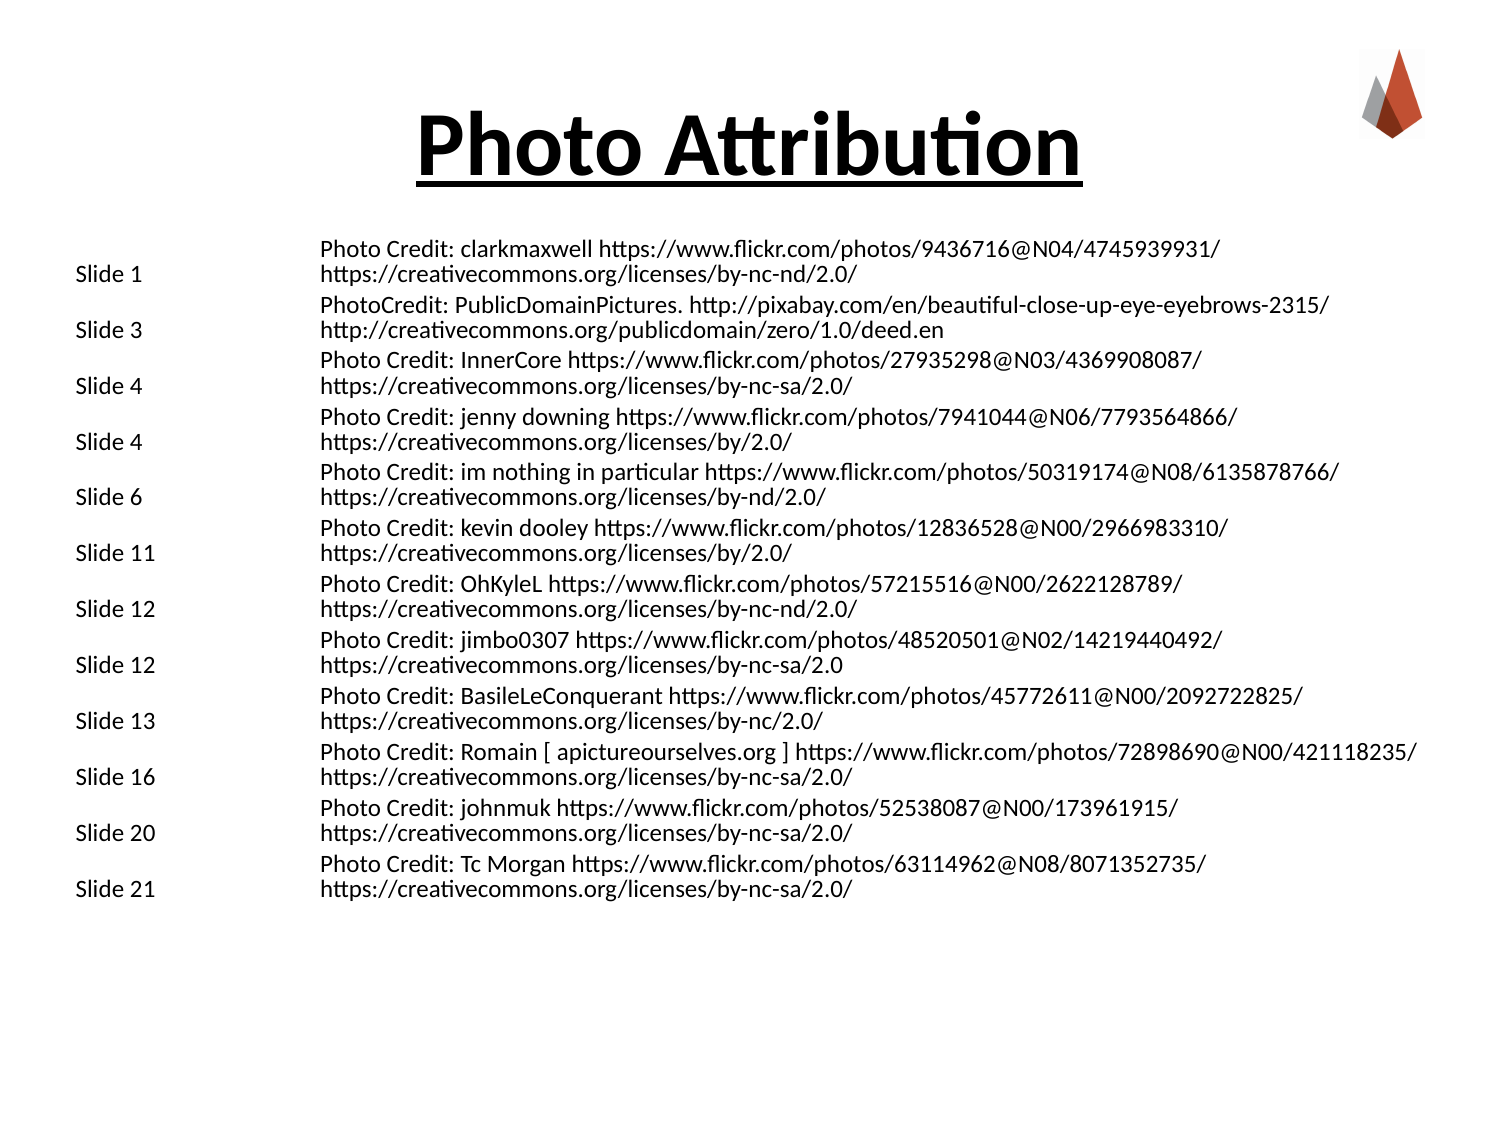

# Photo Attribution
| Slide 1 | Photo Credit: clarkmaxwell https://www.flickr.com/photos/9436716@N04/4745939931/ https://creativecommons.org/licenses/by-nc-nd/2.0/ |
| --- | --- |
| Slide 3 | PhotoCredit: PublicDomainPictures. http://pixabay.com/en/beautiful-close-up-eye-eyebrows-2315/ http://creativecommons.org/publicdomain/zero/1.0/deed.en |
| Slide 4 | Photo Credit: InnerCore https://www.flickr.com/photos/27935298@N03/4369908087/ https://creativecommons.org/licenses/by-nc-sa/2.0/ |
| Slide 4 | Photo Credit: jenny downing https://www.flickr.com/photos/7941044@N06/7793564866/ https://creativecommons.org/licenses/by/2.0/ |
| Slide 6 | Photo Credit: im nothing in particular https://www.flickr.com/photos/50319174@N08/6135878766/ https://creativecommons.org/licenses/by-nd/2.0/ |
| Slide 11 | Photo Credit: kevin dooley https://www.flickr.com/photos/12836528@N00/2966983310/ https://creativecommons.org/licenses/by/2.0/ |
| Slide 12 | Photo Credit: OhKyleL https://www.flickr.com/photos/57215516@N00/2622128789/ https://creativecommons.org/licenses/by-nc-nd/2.0/ |
| Slide 12 | Photo Credit: jimbo0307 https://www.flickr.com/photos/48520501@N02/14219440492/ https://creativecommons.org/licenses/by-nc-sa/2.0 |
| Slide 13 | Photo Credit: BasileLeConquerant https://www.flickr.com/photos/45772611@N00/2092722825/ https://creativecommons.org/licenses/by-nc/2.0/ |
| Slide 16 | Photo Credit: Romain [ apictureourselves.org ] https://www.flickr.com/photos/72898690@N00/421118235/ https://creativecommons.org/licenses/by-nc-sa/2.0/ |
| Slide 20 | Photo Credit: johnmuk https://www.flickr.com/photos/52538087@N00/173961915/ https://creativecommons.org/licenses/by-nc-sa/2.0/ |
| Slide 21 | Photo Credit: Tc Morgan https://www.flickr.com/photos/63114962@N08/8071352735/ https://creativecommons.org/licenses/by-nc-sa/2.0/ |